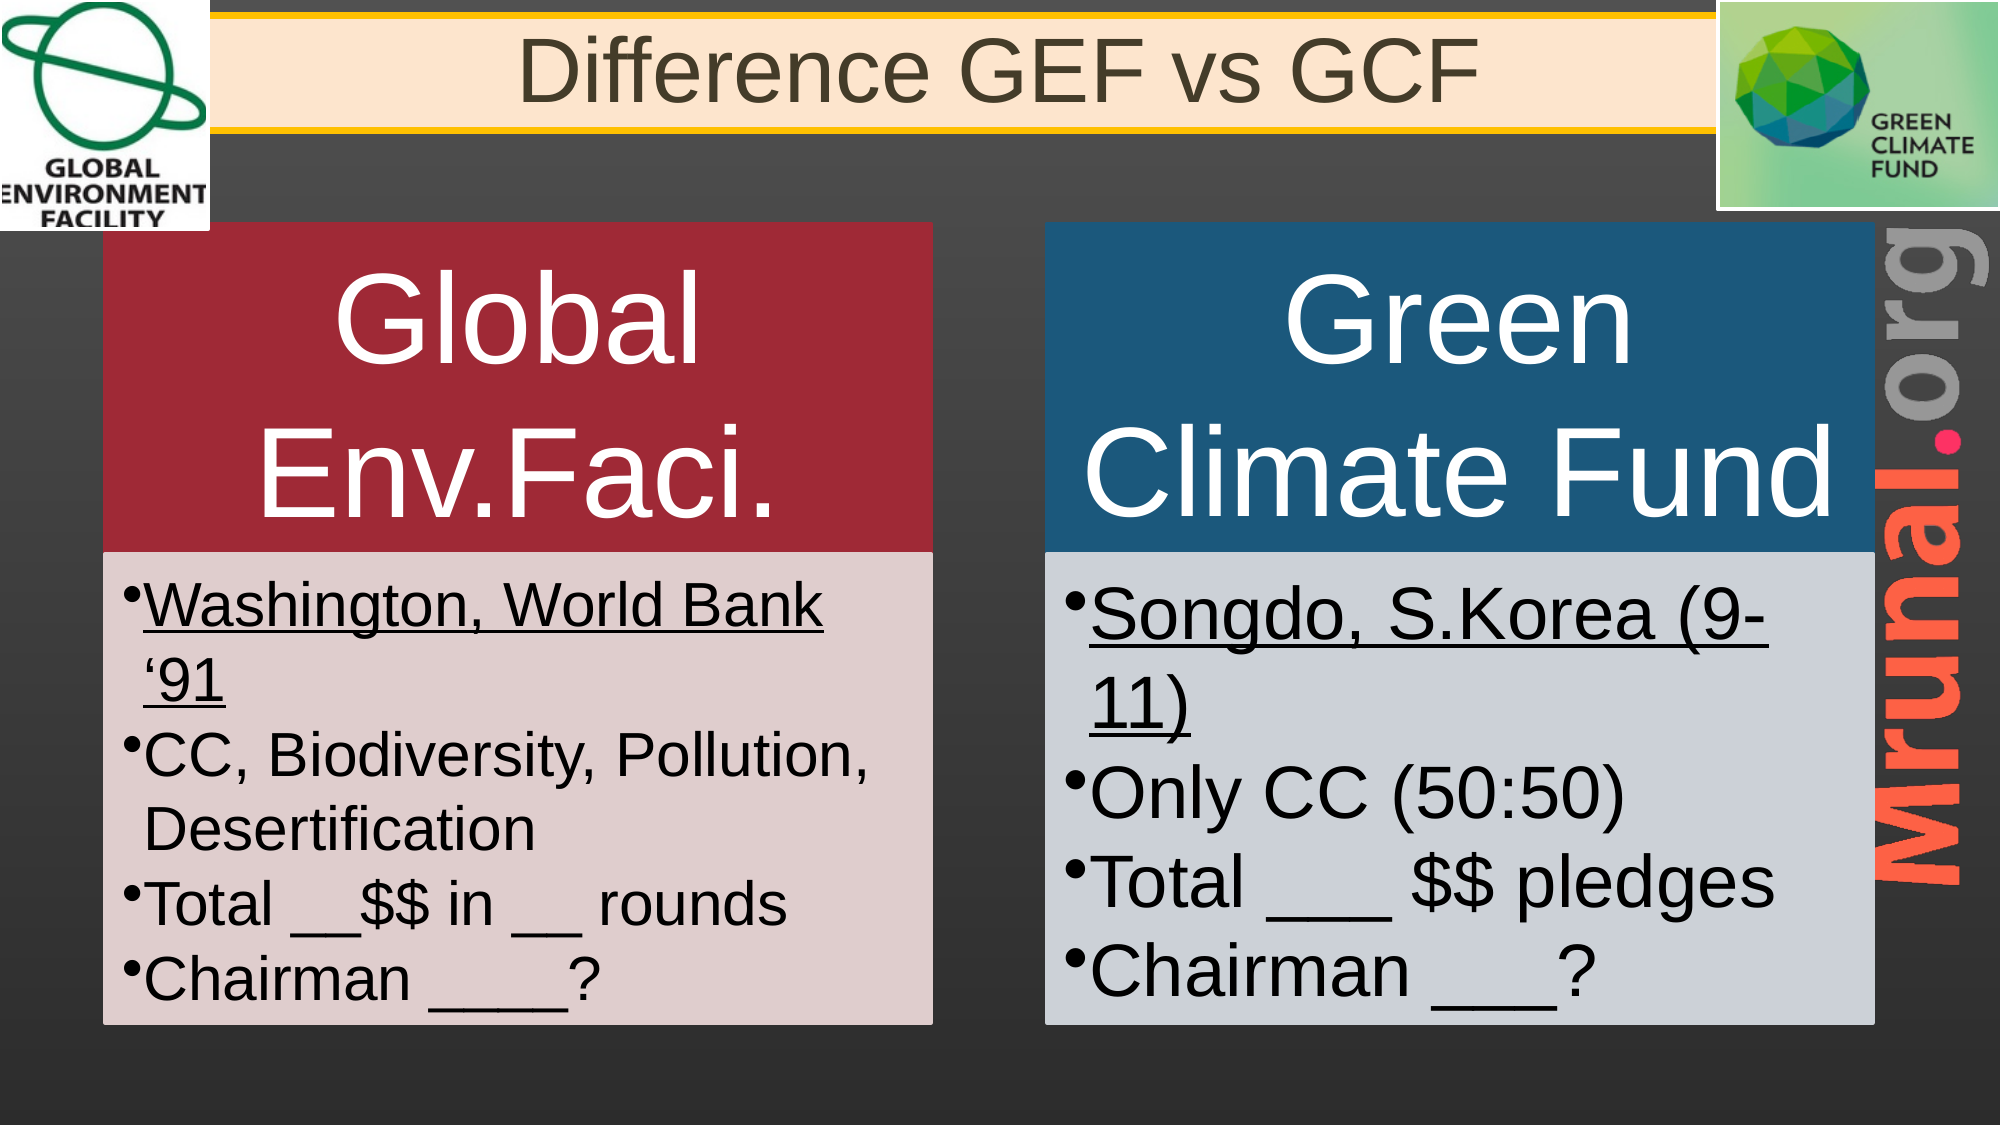

# Difference GEF vs GCF
Global Env.Faci.
Washington, World Bank ‘91
Green Climate Fund
Songdo, S.Korea (9-11)
CC, Biodiversity, Pollution, Desertification
Only CC (50:50)
Total __$$ in __ rounds
Chairman ____?
Total ___ $$ pledges
Chairman ___?